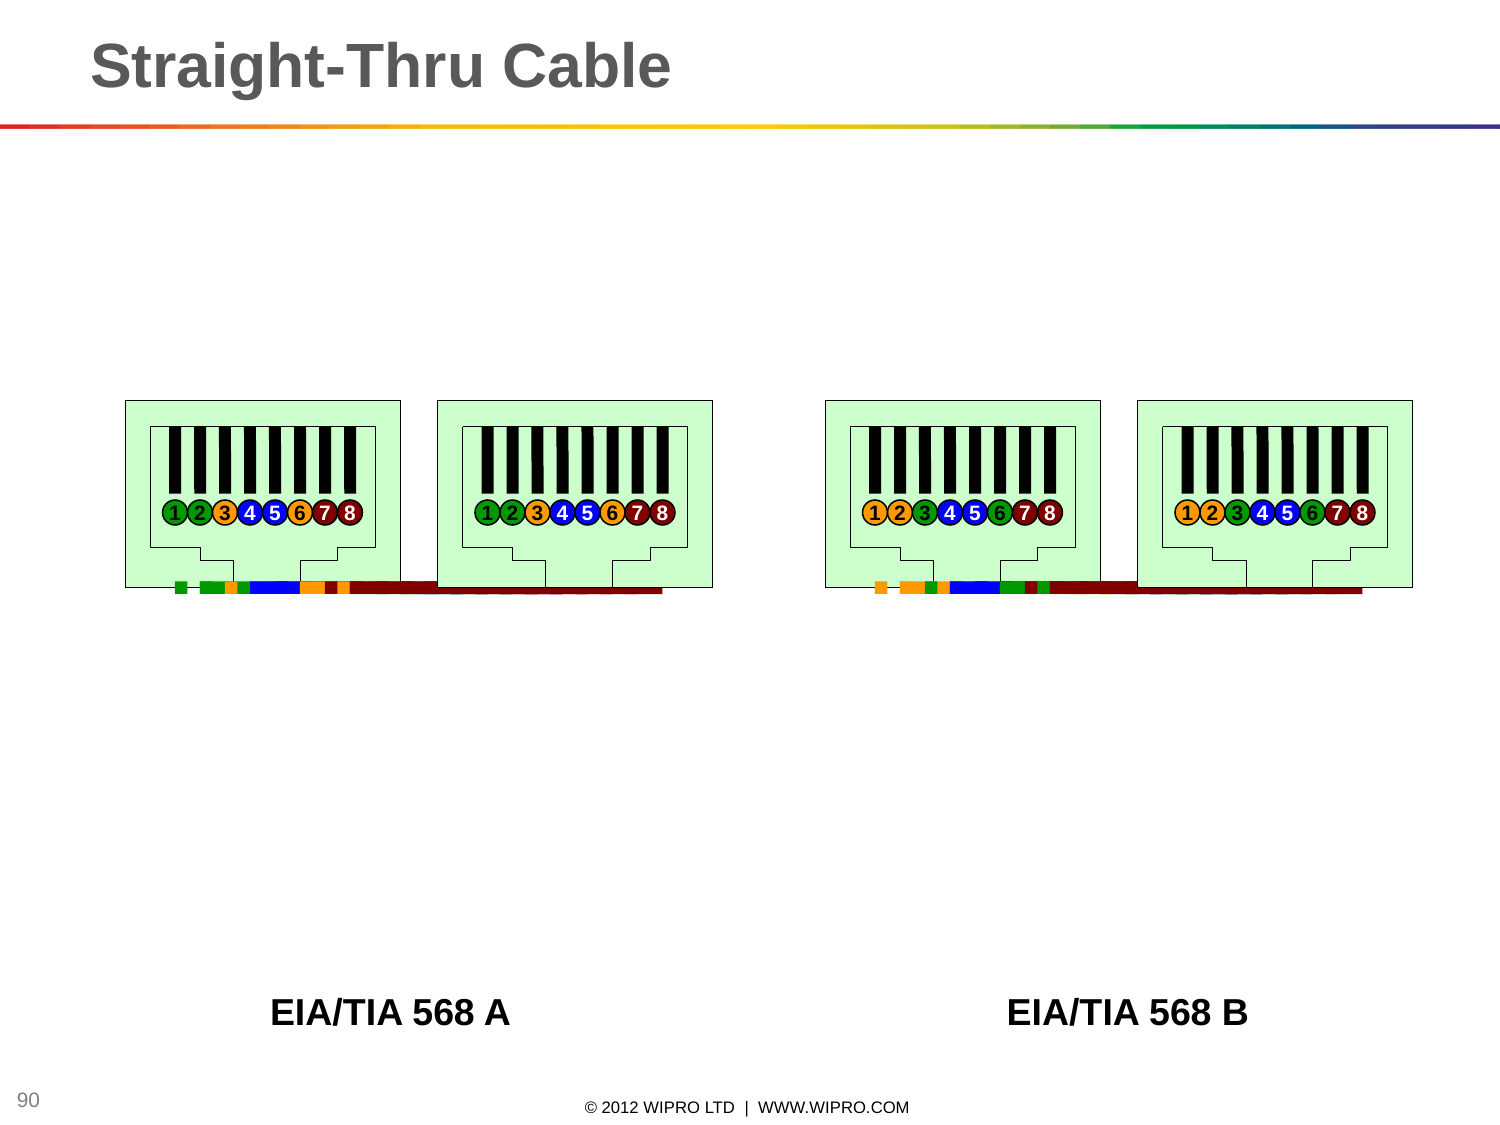

90
# Straight-Thru Cable

1
2
3
4
5
6
7
8
1
2
3
4
5
6
7
8
1
2
3
4
5
6
7
8
1
2
3
4
5
6
7
8
EIA/TIA 568 A
EIA/TIA 568 B